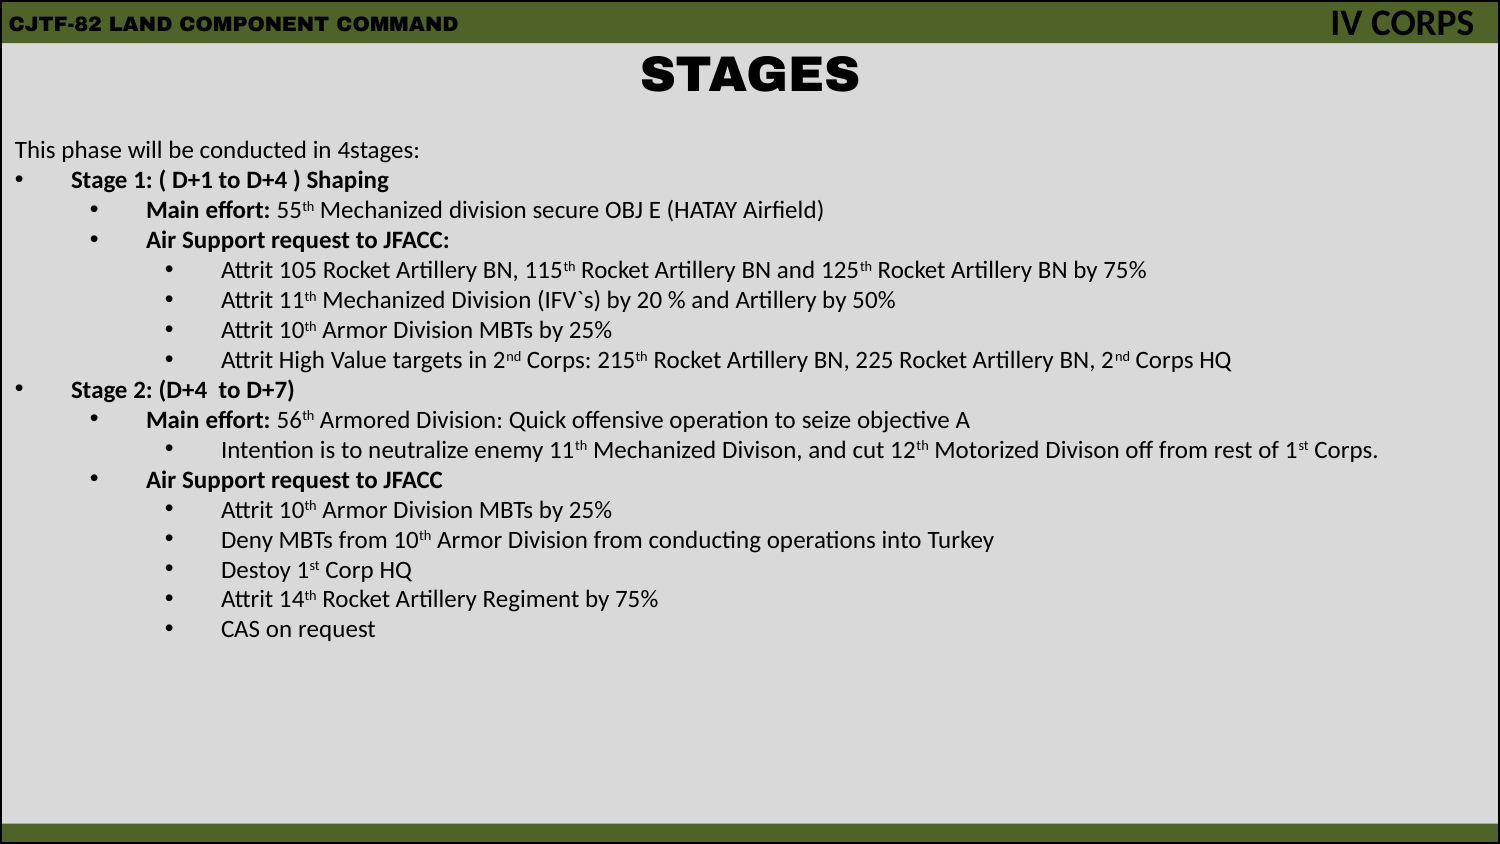

IV CORPS
# STAGES
This phase will be conducted in 4stages:
Stage 1: ( D+1 to D+4 ) Shaping
Main effort: 55th Mechanized division secure OBJ E (HATAY Airfield)
Air Support request to JFACC:
Attrit 105 Rocket Artillery BN, 115th Rocket Artillery BN and 125th Rocket Artillery BN by 75%
Attrit 11th Mechanized Division (IFV`s) by 20 % and Artillery by 50%
Attrit 10th Armor Division MBTs by 25%
Attrit High Value targets in 2nd Corps: 215th Rocket Artillery BN, 225 Rocket Artillery BN, 2nd Corps HQ
Stage 2: (D+4  to D+7)
Main effort: 56th Armored Division: Quick offensive operation to seize objective A
Intention is to neutralize enemy 11th Mechanized Divison, and cut 12th Motorized Divison off from rest of 1st Corps.
Air Support request to JFACC
Attrit 10th Armor Division MBTs by 25%
Deny MBTs from 10th Armor Division from conducting operations into Turkey
Destoy 1st Corp HQ
Attrit 14th Rocket Artillery Regiment by 75%
CAS on request